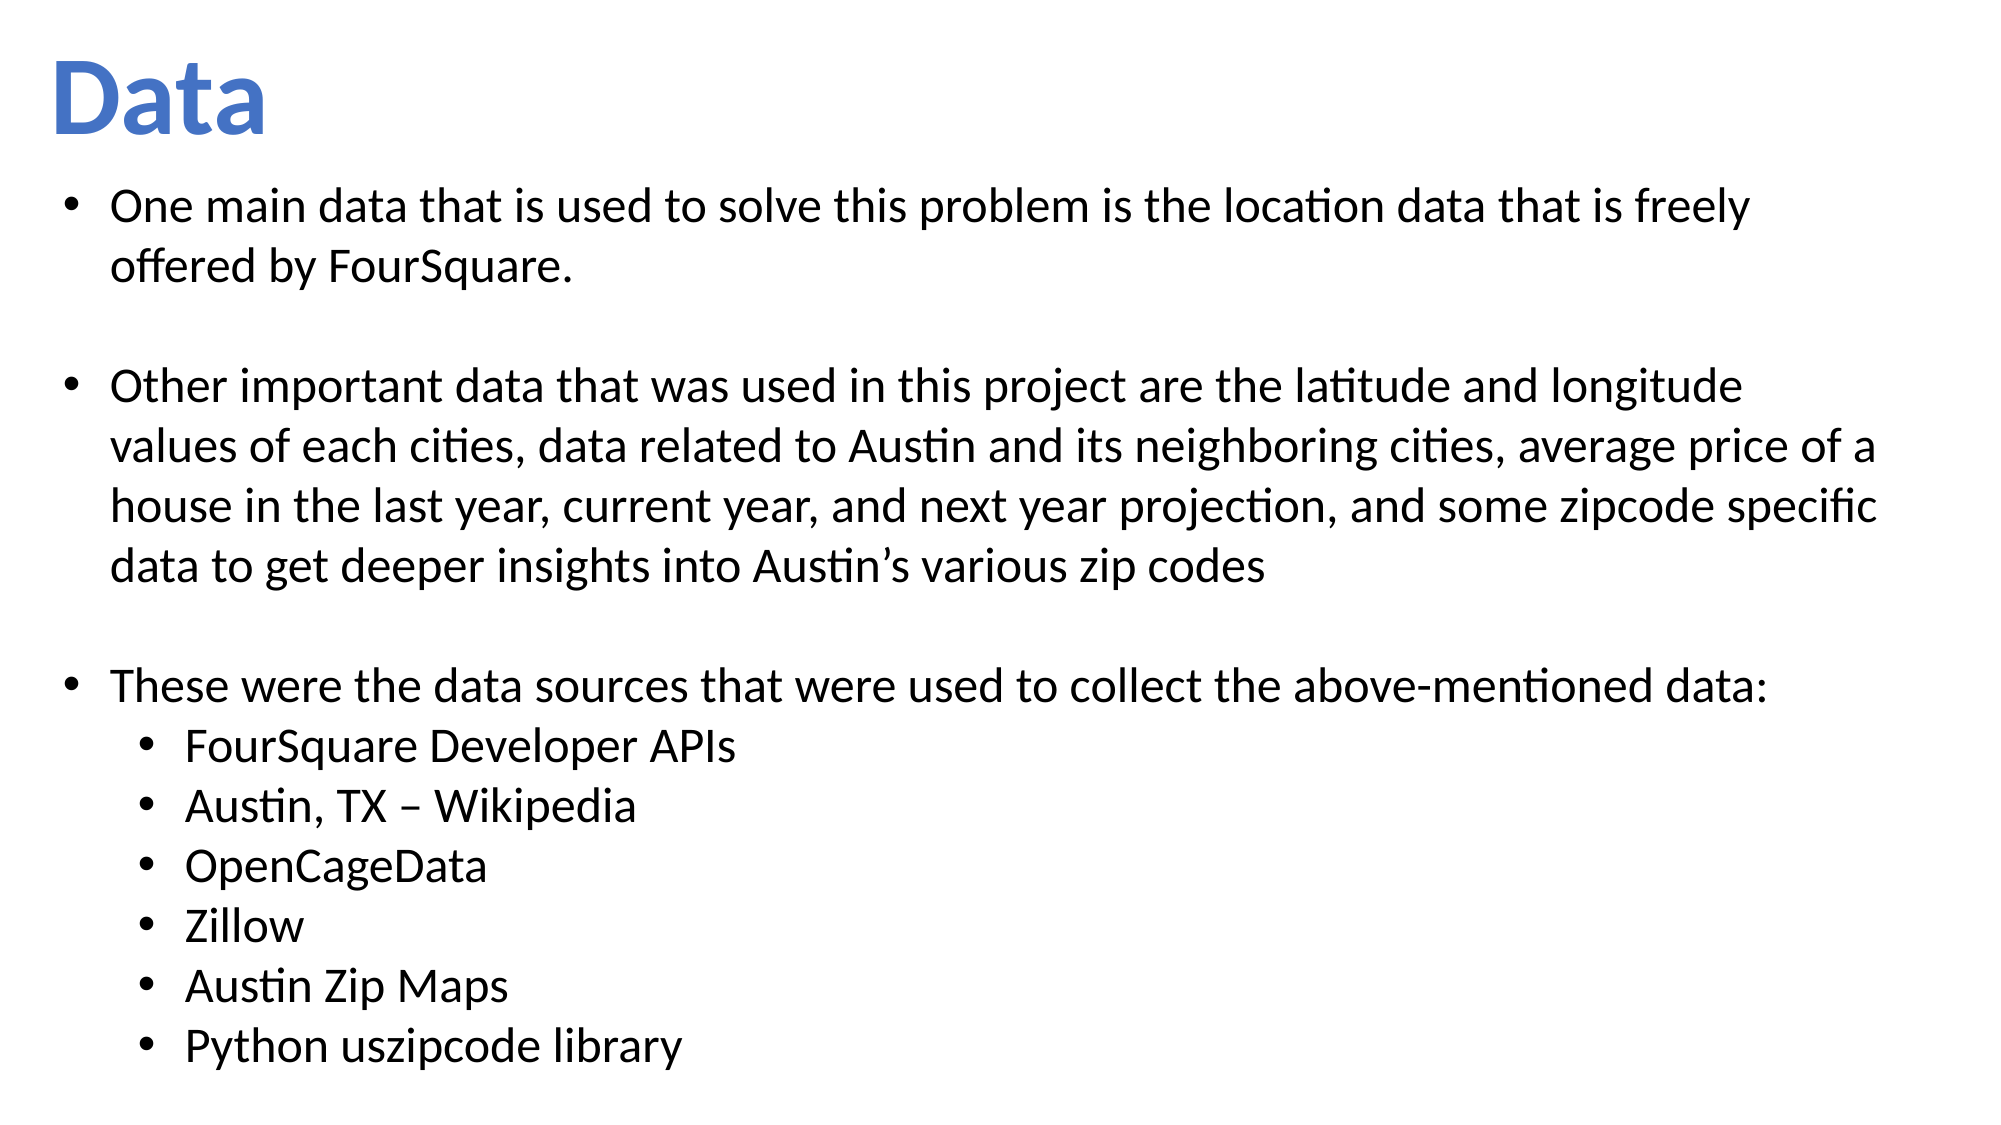

Data
One main data that is used to solve this problem is the location data that is freely offered by FourSquare.

Other important data that was used in this project are the latitude and longitude values of each cities, data related to Austin and its neighboring cities, average price of a house in the last year, current year, and next year projection, and some zipcode specific data to get deeper insights into Austin’s various zip codes

These were the data sources that were used to collect the above-mentioned data:
FourSquare Developer APIs
Austin, TX – Wikipedia
OpenCageData
Zillow
Austin Zip Maps
Python uszipcode library